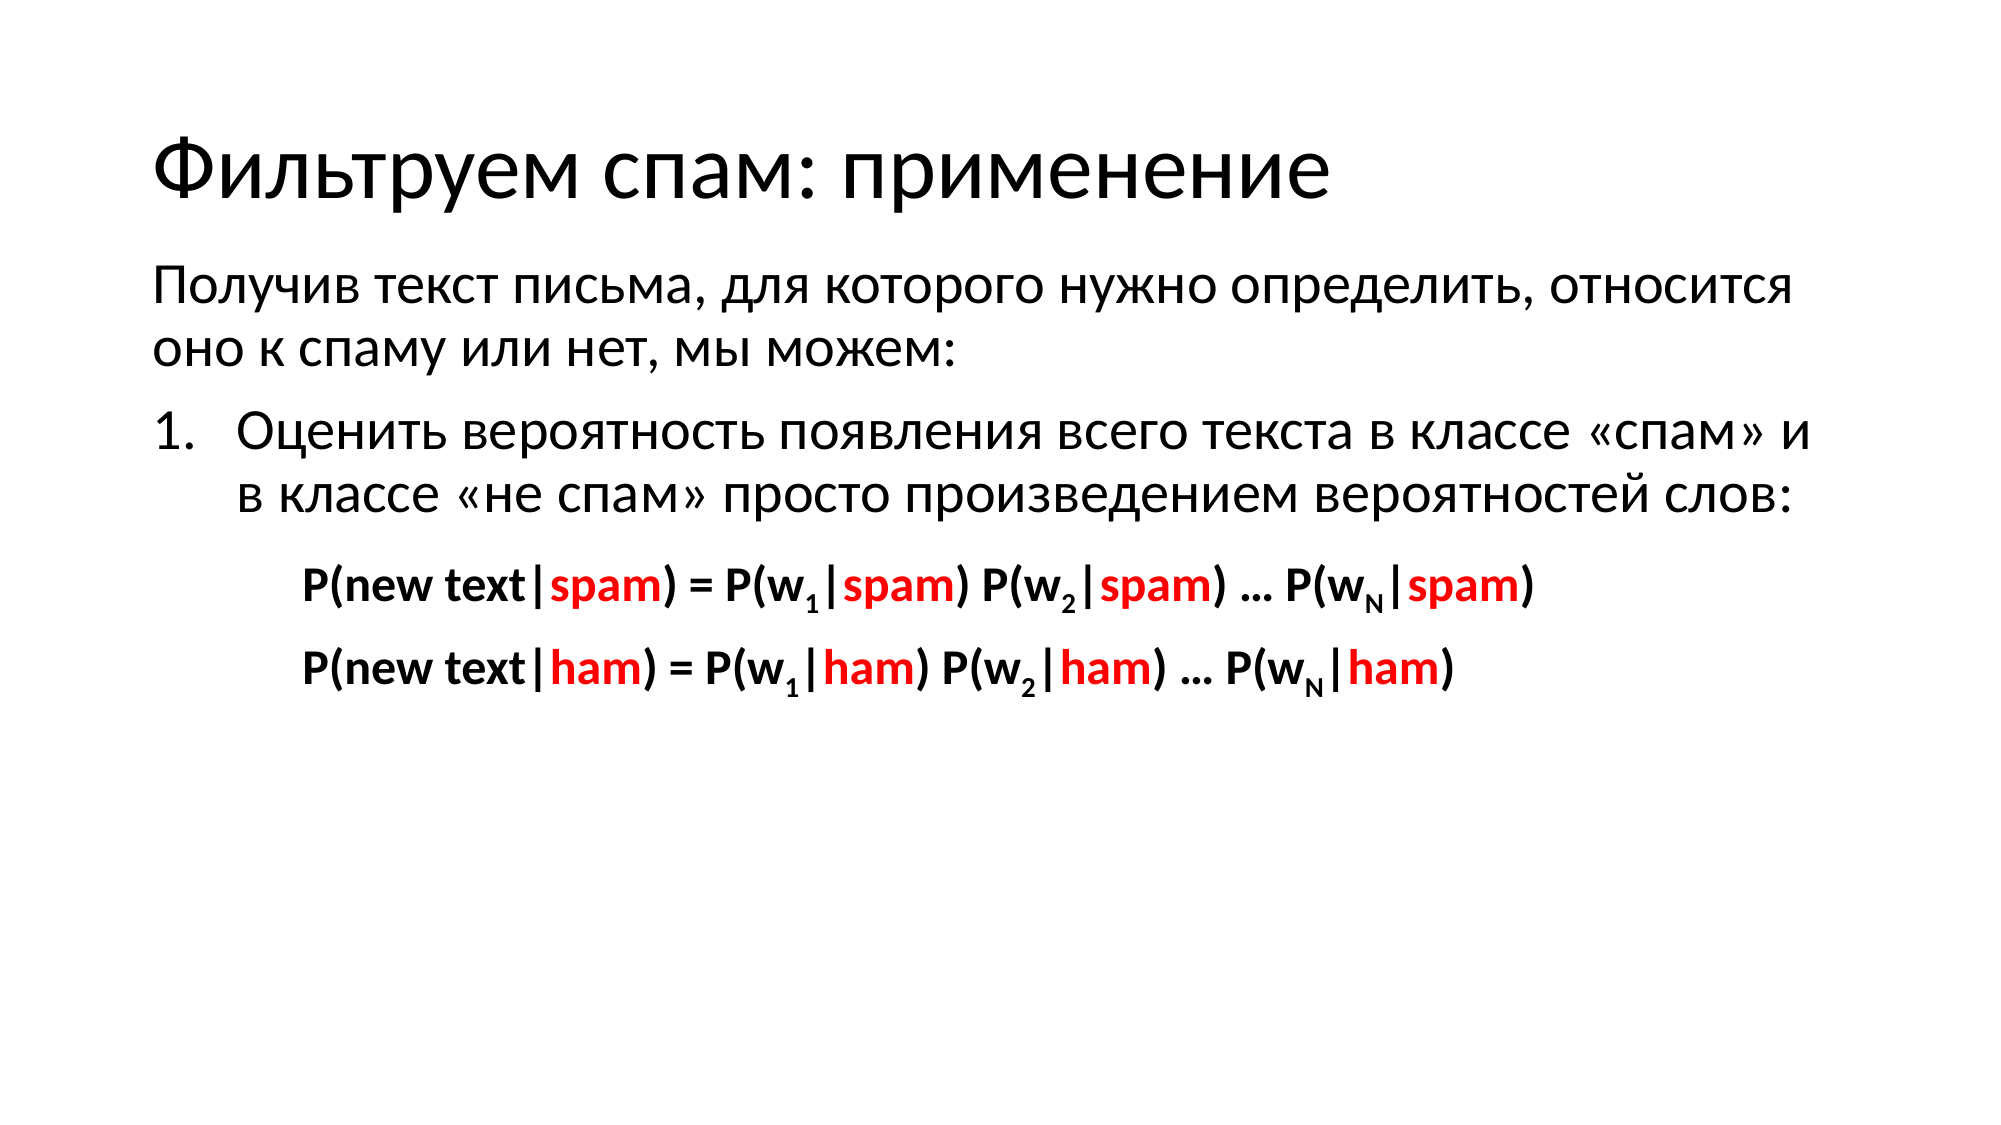

# Фильтруем спам: применение
Получив текст письма, для которого нужно определить, относится оно к спаму или нет, мы можем:
Оценить вероятность появления всего текста в классе «спам» и в классе «не спам» просто произведением вероятностей слов:
	P(new text|spam) = P(w1|spam) P(w2|spam) … P(wN|spam)
	P(new text|ham) = P(w1|ham) P(w2|ham) … P(wN|ham)